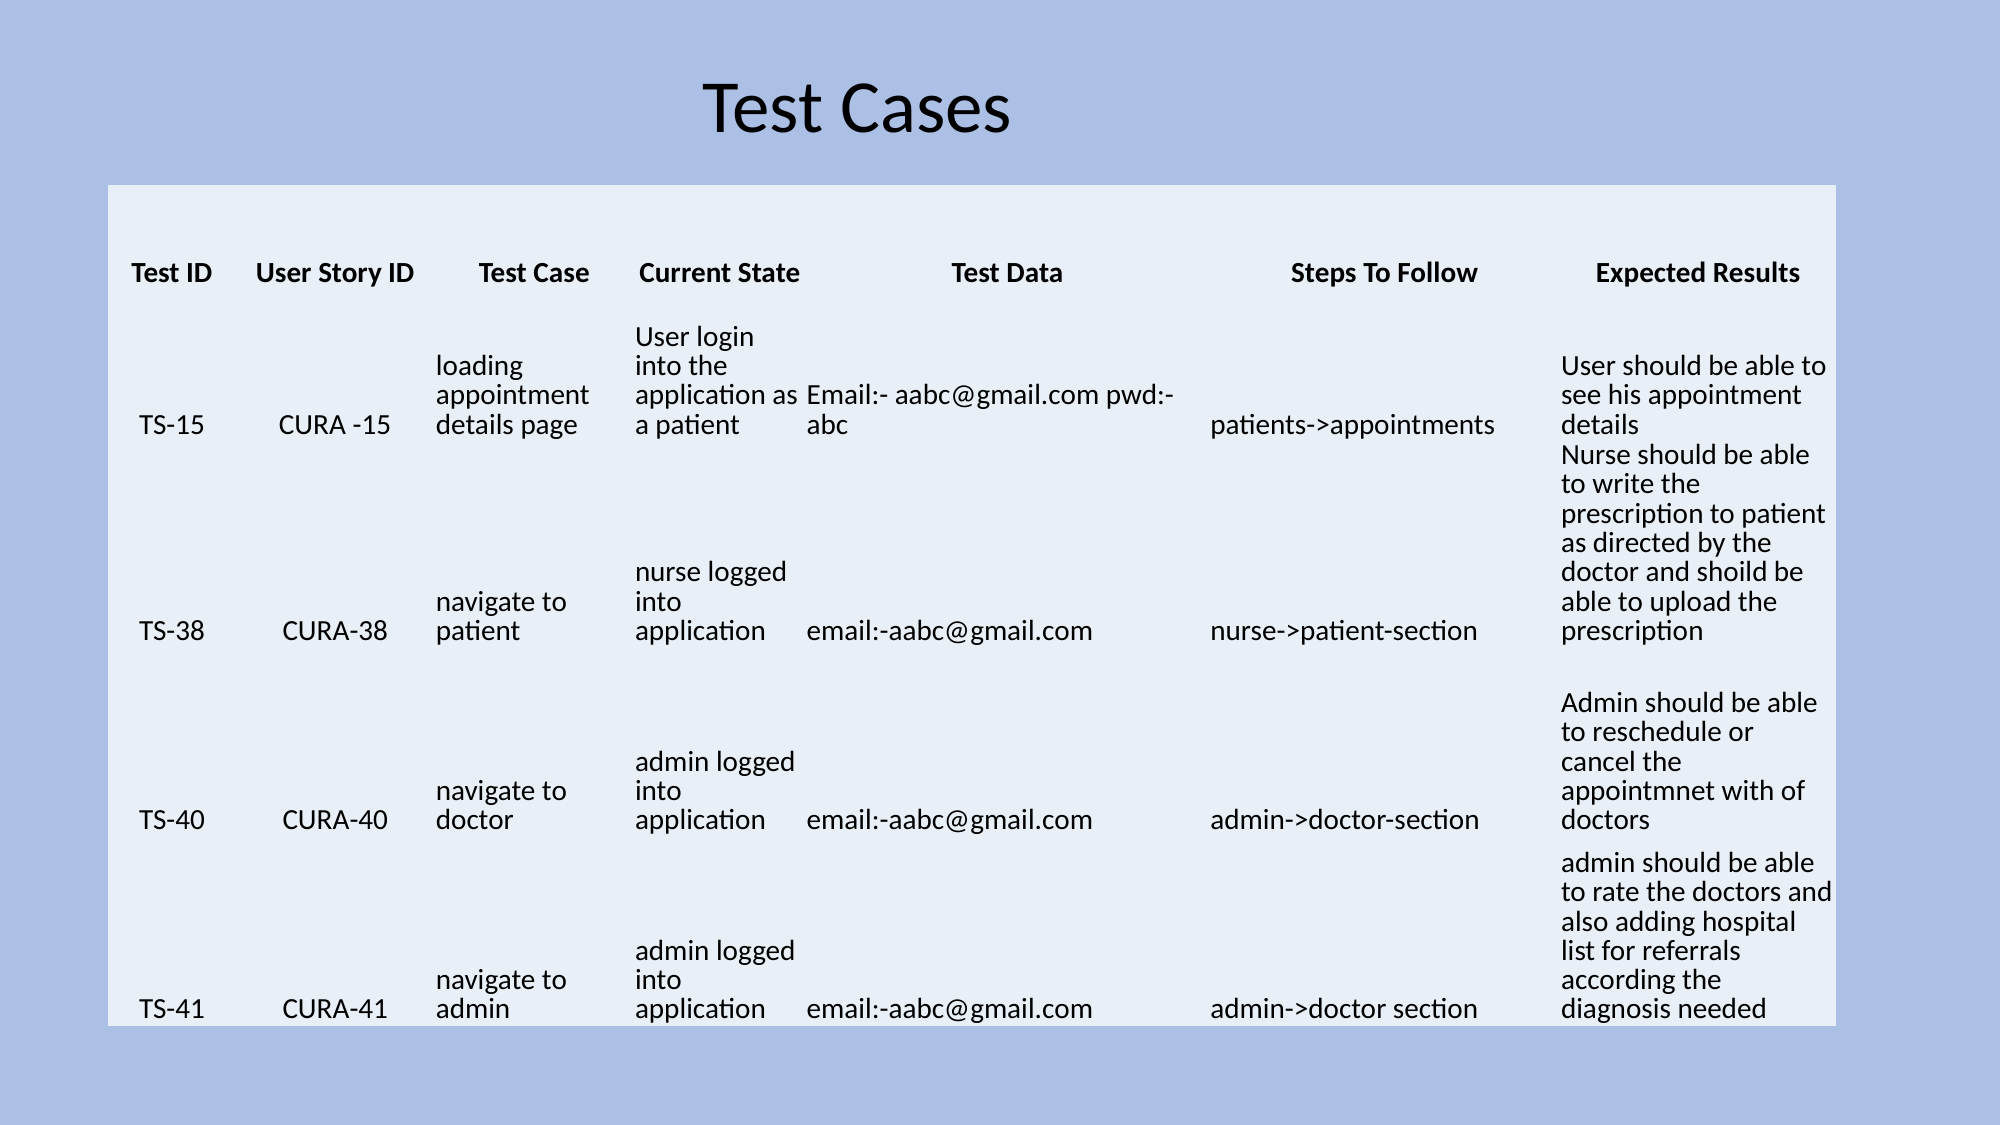

# Test Cases
| Test ID | User Story ID | Test Case | Current State | Test Data | Steps To Follow | Expected Results |
| --- | --- | --- | --- | --- | --- | --- |
| TS-15 | CURA -15 | loading appointment details page | User login into the application as a patient | Email:- aabc@gmail.com pwd:- abc | patients->appointments | User should be able to see his appointment details |
| TS-38 | CURA-38 | navigate to patient | nurse logged into application | email:-aabc@gmail.com | nurse->patient-section | Nurse should be able to write the prescription to patient as directed by the doctor and shoild be able to upload the prescription |
| TS-40 | CURA-40 | navigate to doctor | admin logged into application | email:-aabc@gmail.com | admin->doctor-section | Admin should be able to reschedule or cancel the appointmnet with of doctors |
| TS-41 | CURA-41 | navigate to admin | admin logged into application | email:-aabc@gmail.com | admin->doctor section | admin should be able to rate the doctors and also adding hospital list for referrals according the diagnosis needed |